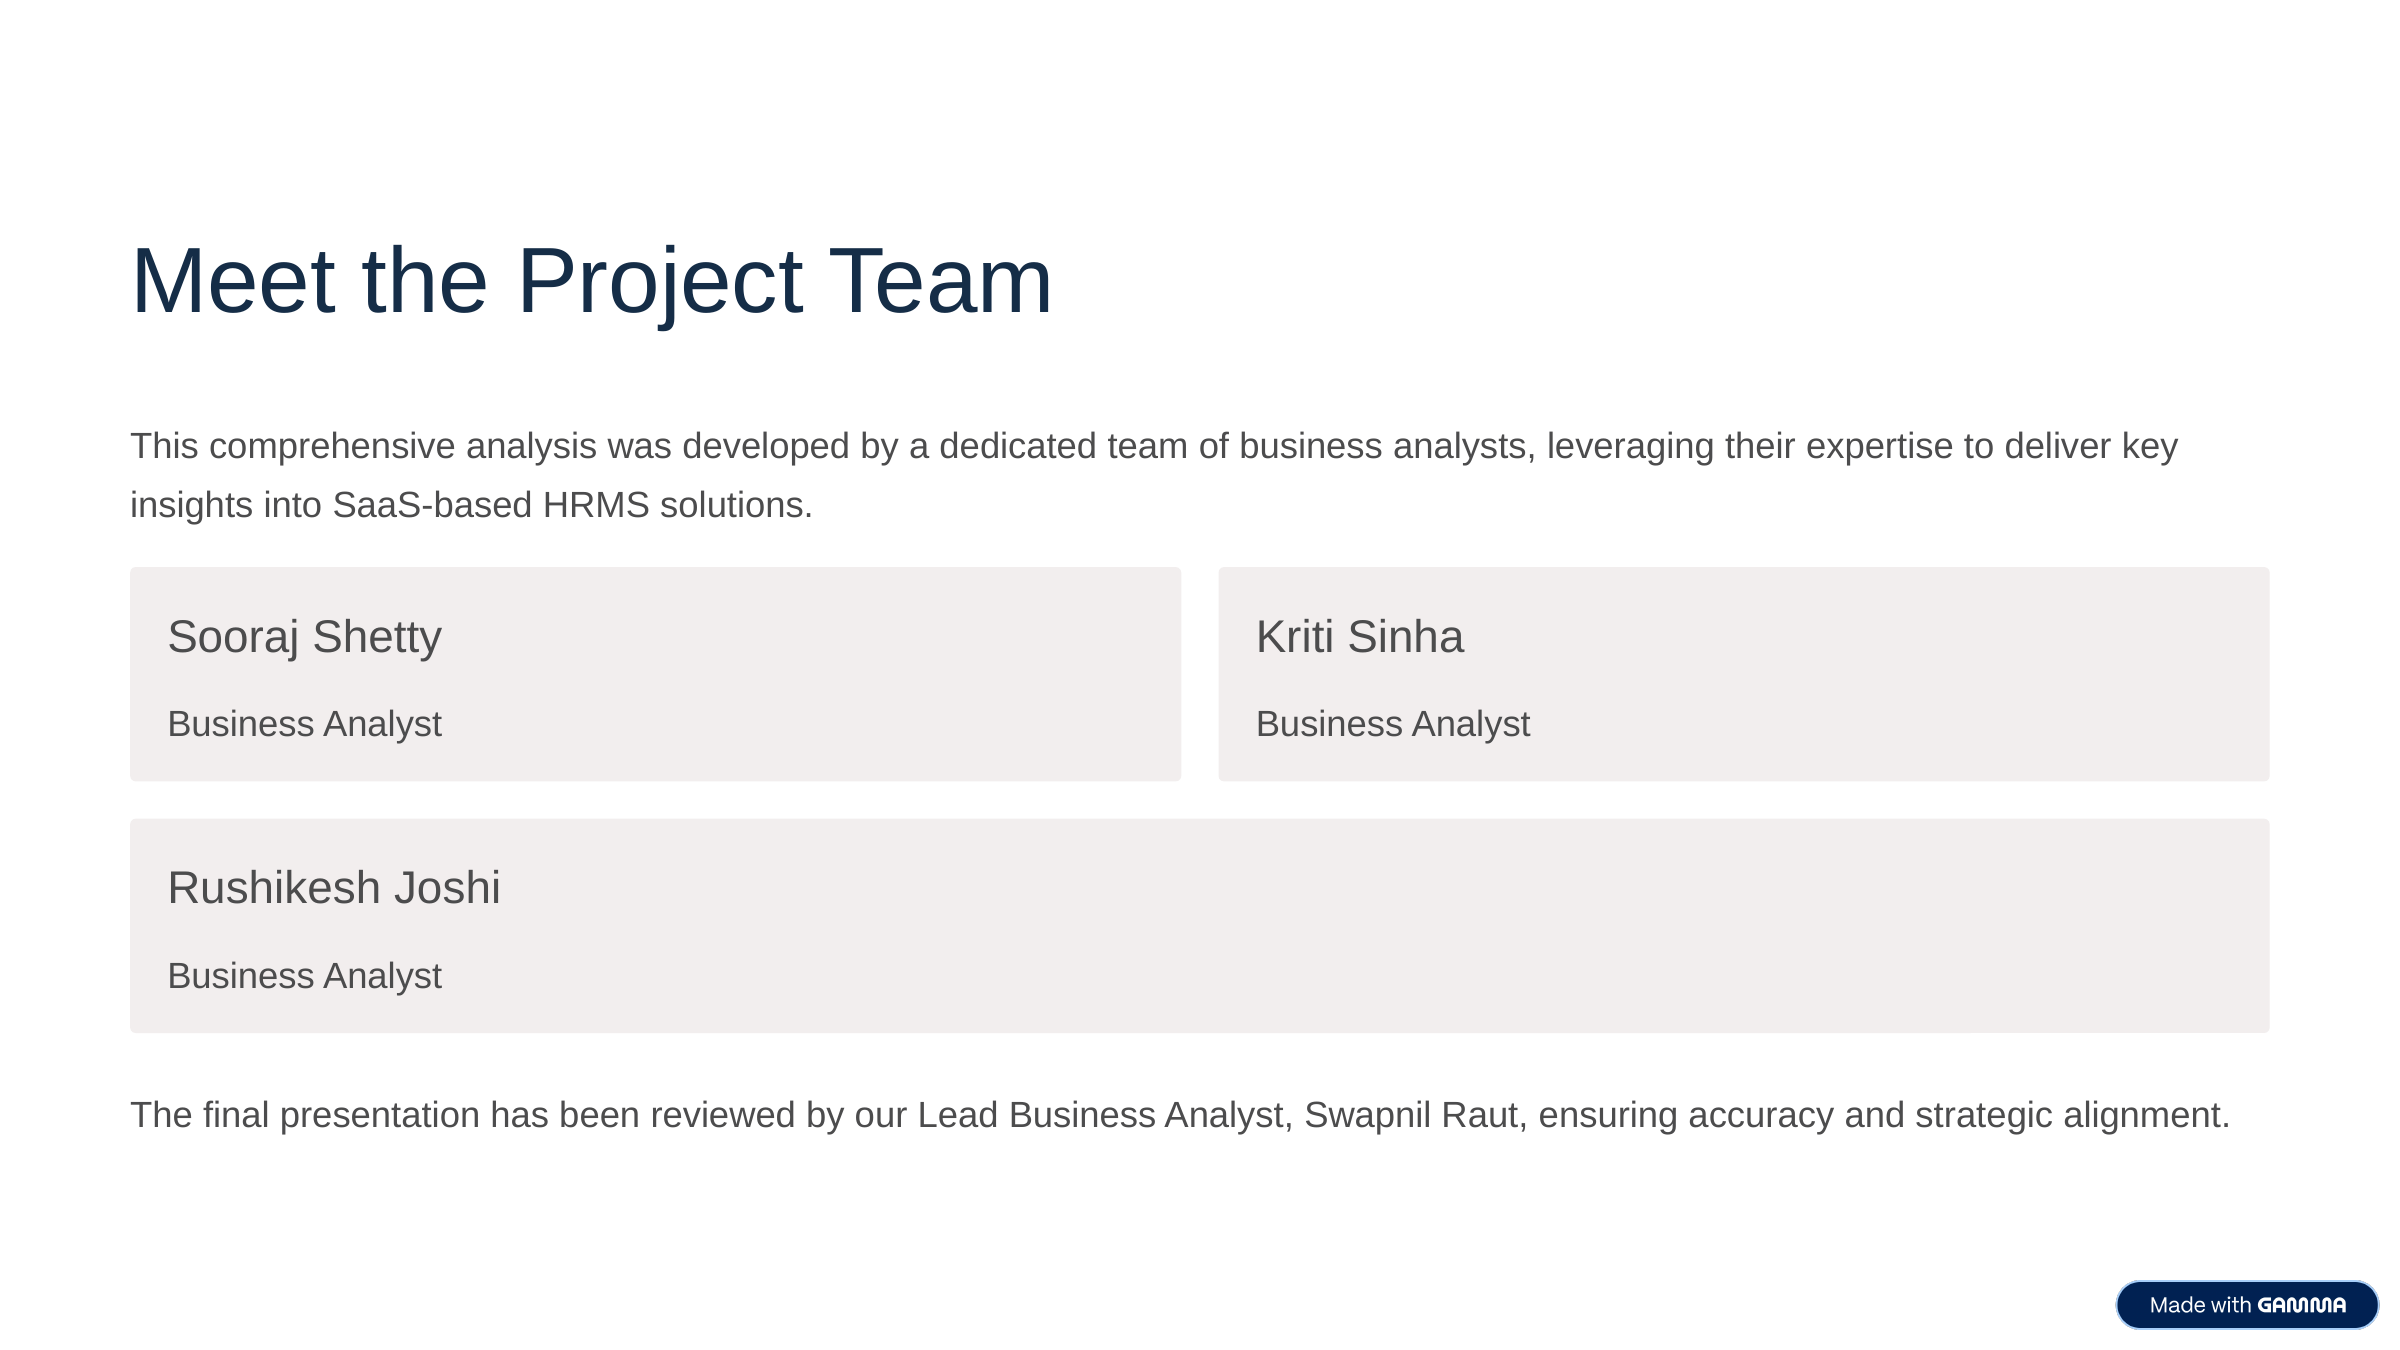

Meet the Project Team
This comprehensive analysis was developed by a dedicated team of business analysts, leveraging their expertise to deliver key insights into SaaS-based HRMS solutions.

Sooraj Shetty
Kriti Sinha
Business Analyst
Business Analyst

Rushikesh Joshi
Business Analyst
The final presentation has been reviewed by our Lead Business Analyst, Swapnil Raut, ensuring accuracy and strategic alignment.